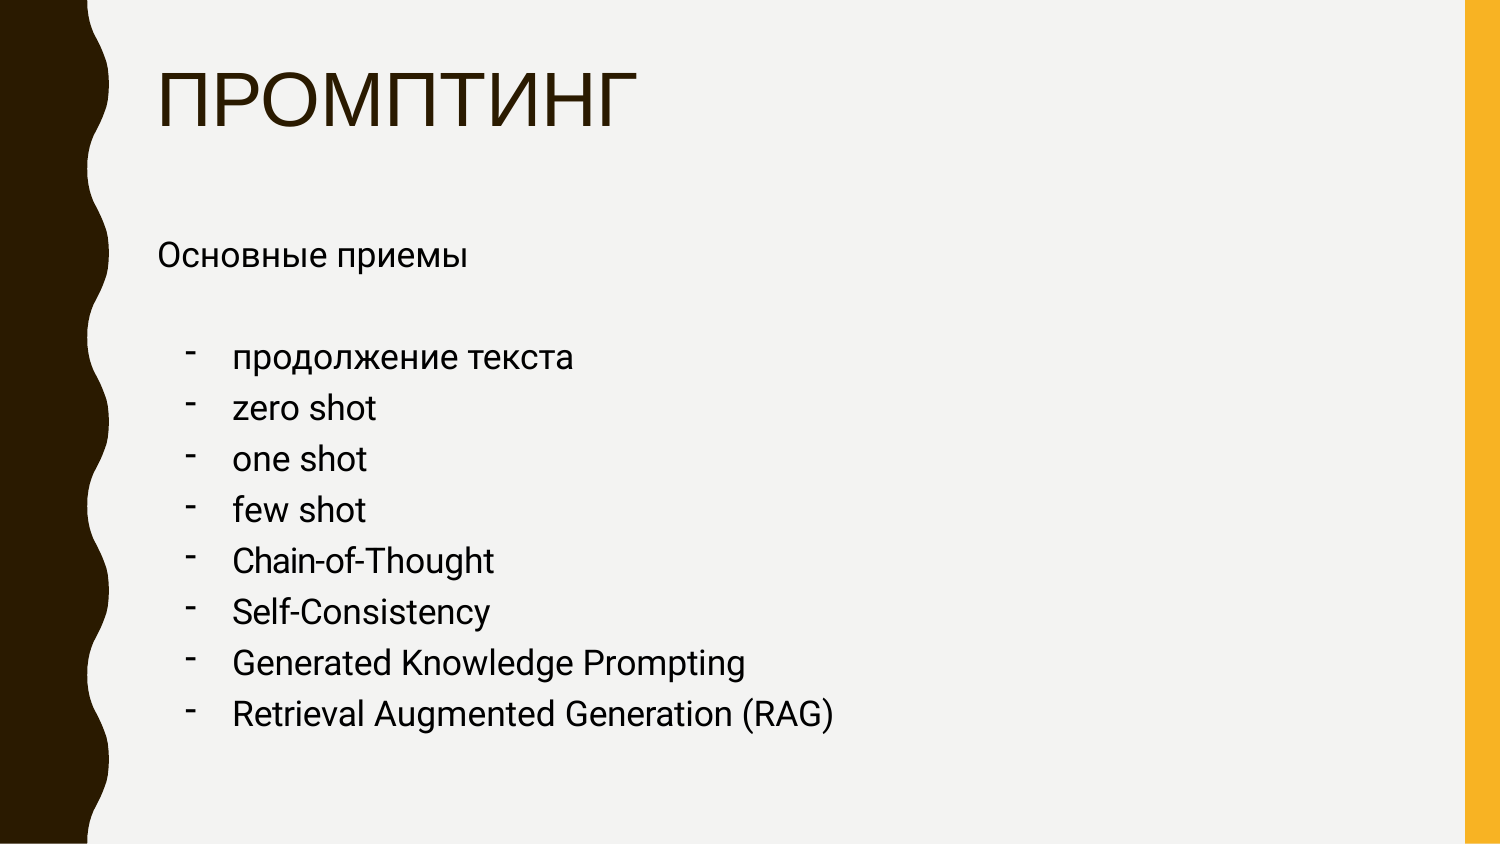

# Промптинг
Основные приемы

продолжение текста
zero shot
one shot
few shot
Chain-of-Thought
Self-Consistency
Generated Knowledge Prompting
Retrieval Augmented Generation (RAG)